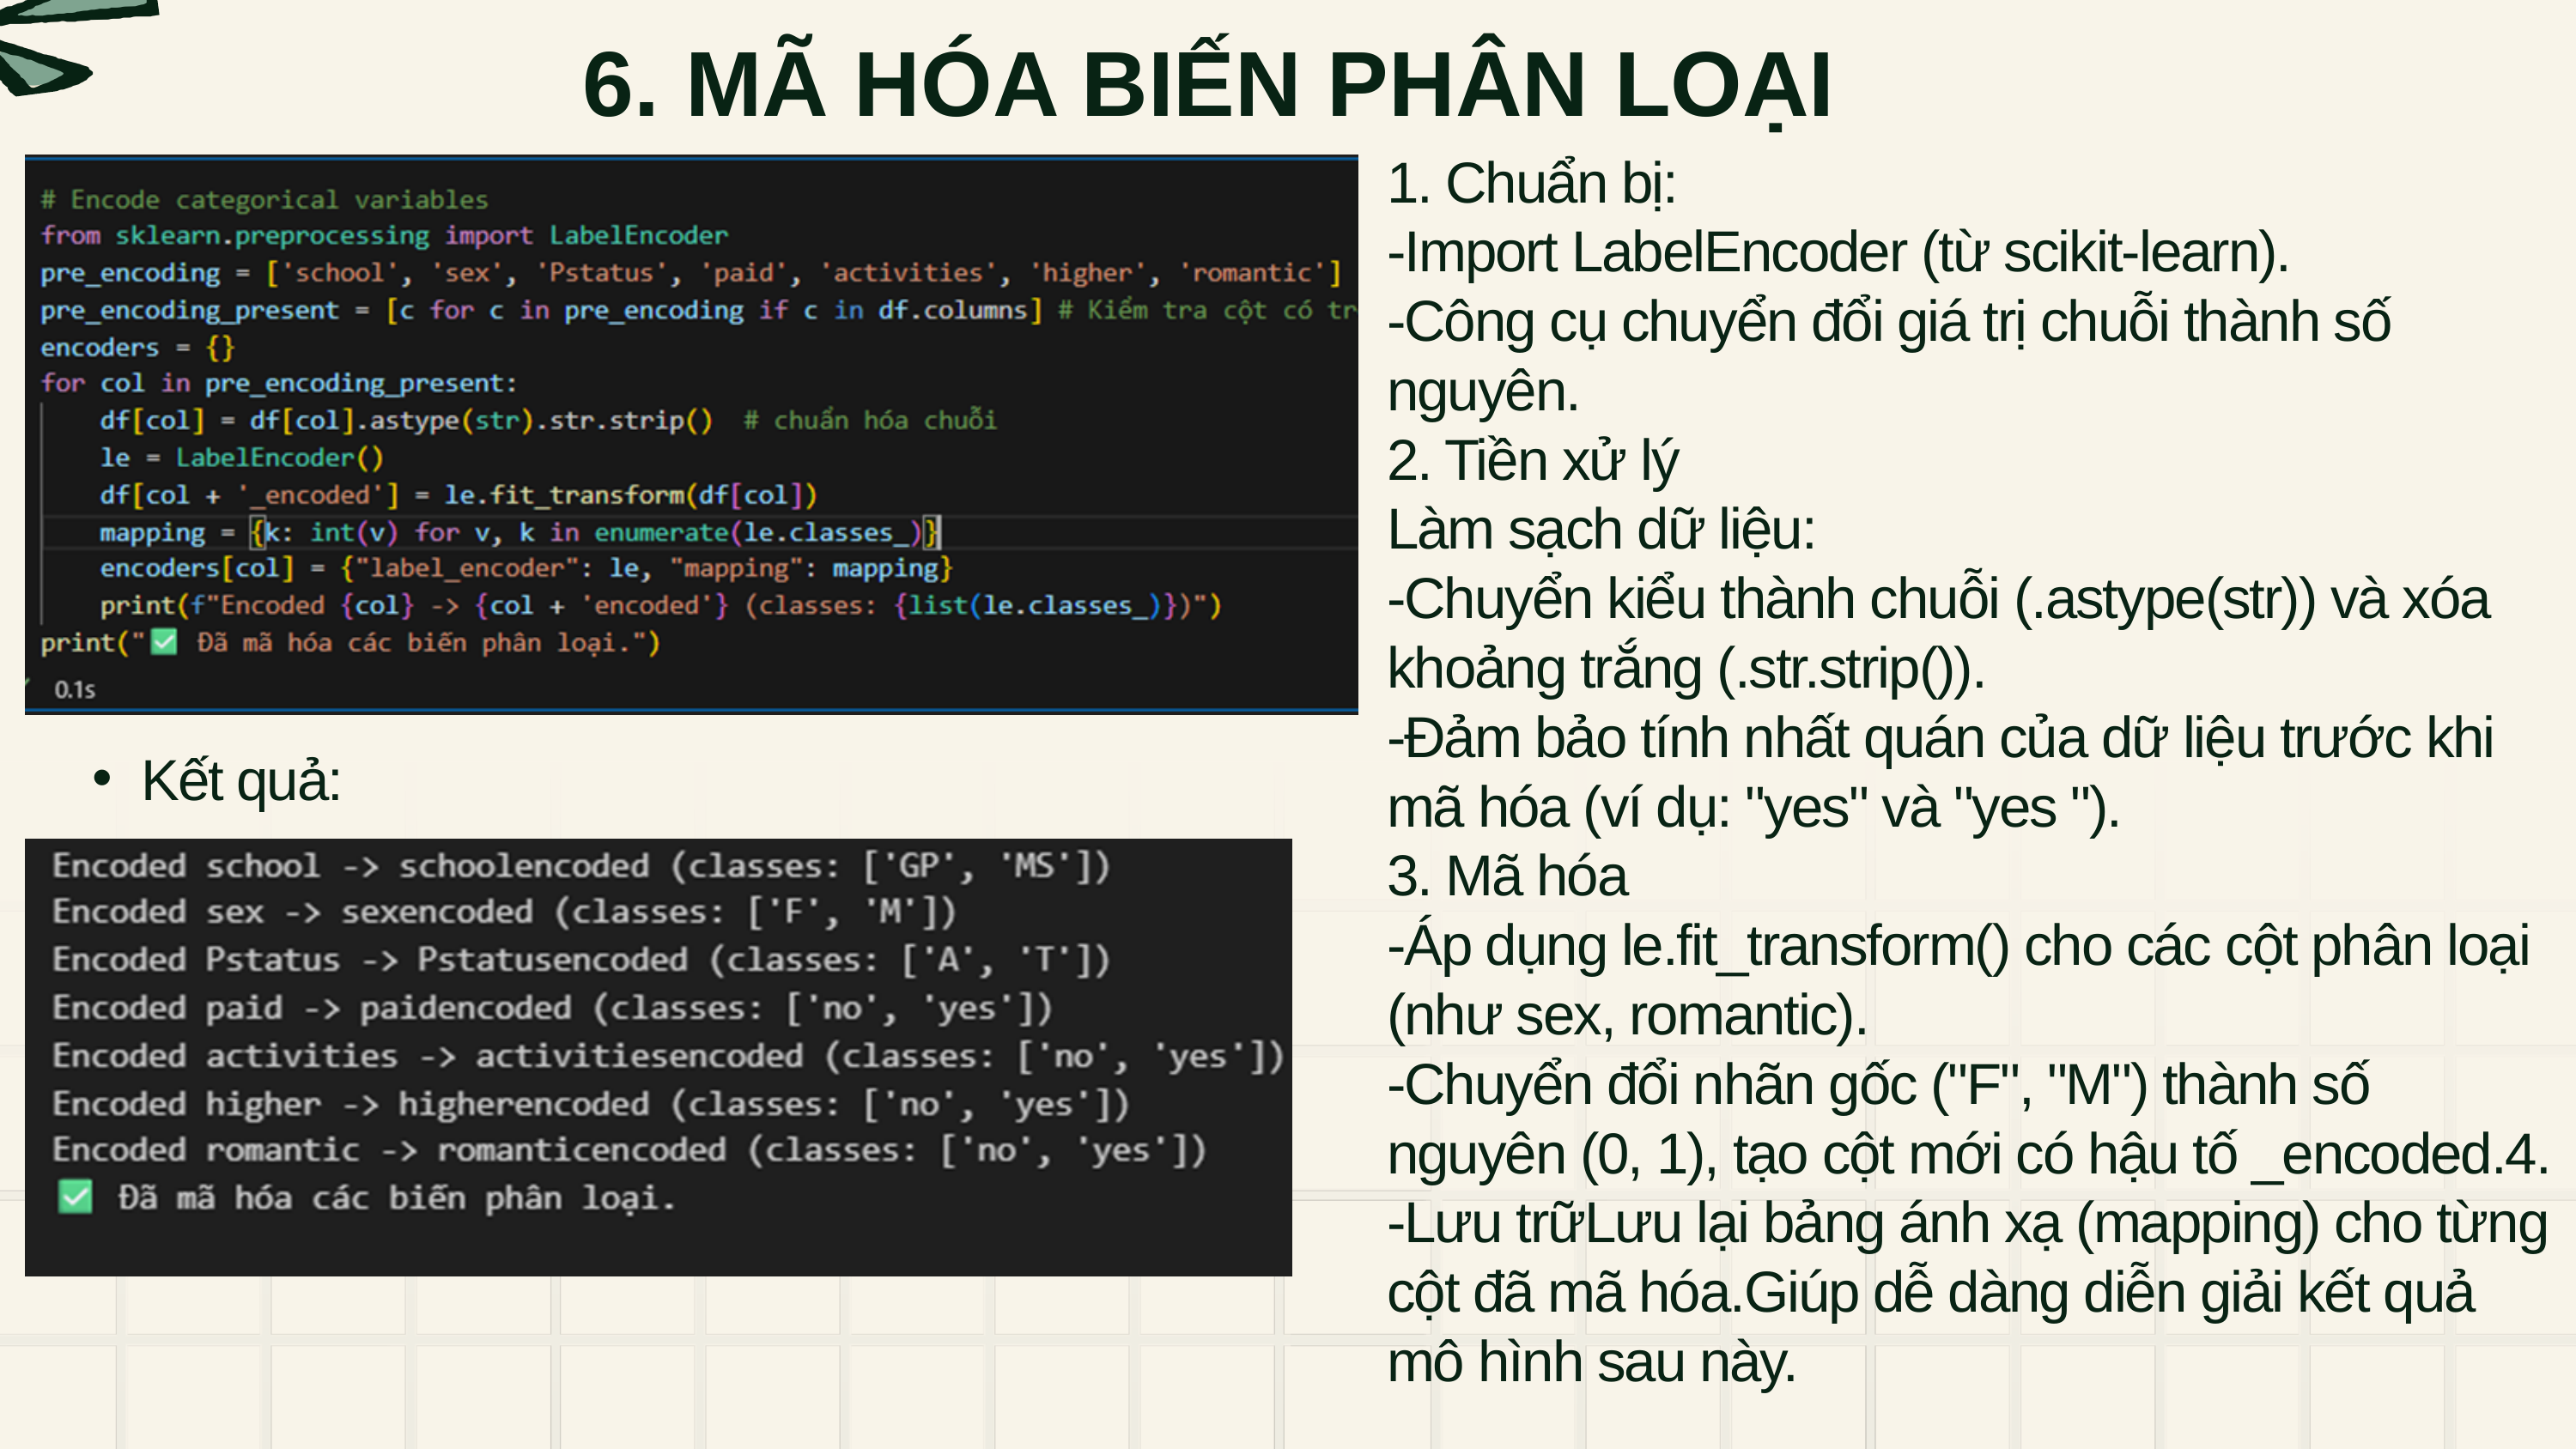

6. MÃ HÓA BIẾN PHÂN LOẠI

1. Chuẩn bị:
-Import LabelEncoder (từ scikit-learn).
-Công cụ chuyển đổi giá trị chuỗi thành số nguyên.
2. Tiền xử lý
Làm sạch dữ liệu:
-Chuyển kiểu thành chuỗi (.astype(str)) và xóa khoảng trắng (.str.strip()).
-Đảm bảo tính nhất quán của dữ liệu trước khi mã hóa (ví dụ: "yes" và "yes ").
3. Mã hóa
-Áp dụng le.fit_transform() cho các cột phân loại (như sex, romantic).
-Chuyển đổi nhãn gốc ("F", "M") thành số nguyên (0, 1), tạo cột mới có hậu tố _encoded.4.
-Lưu trữLưu lại bảng ánh xạ (mapping) cho từng cột đã mã hóa.Giúp dễ dàng diễn giải kết quả mô hình sau này.

Kết quả: